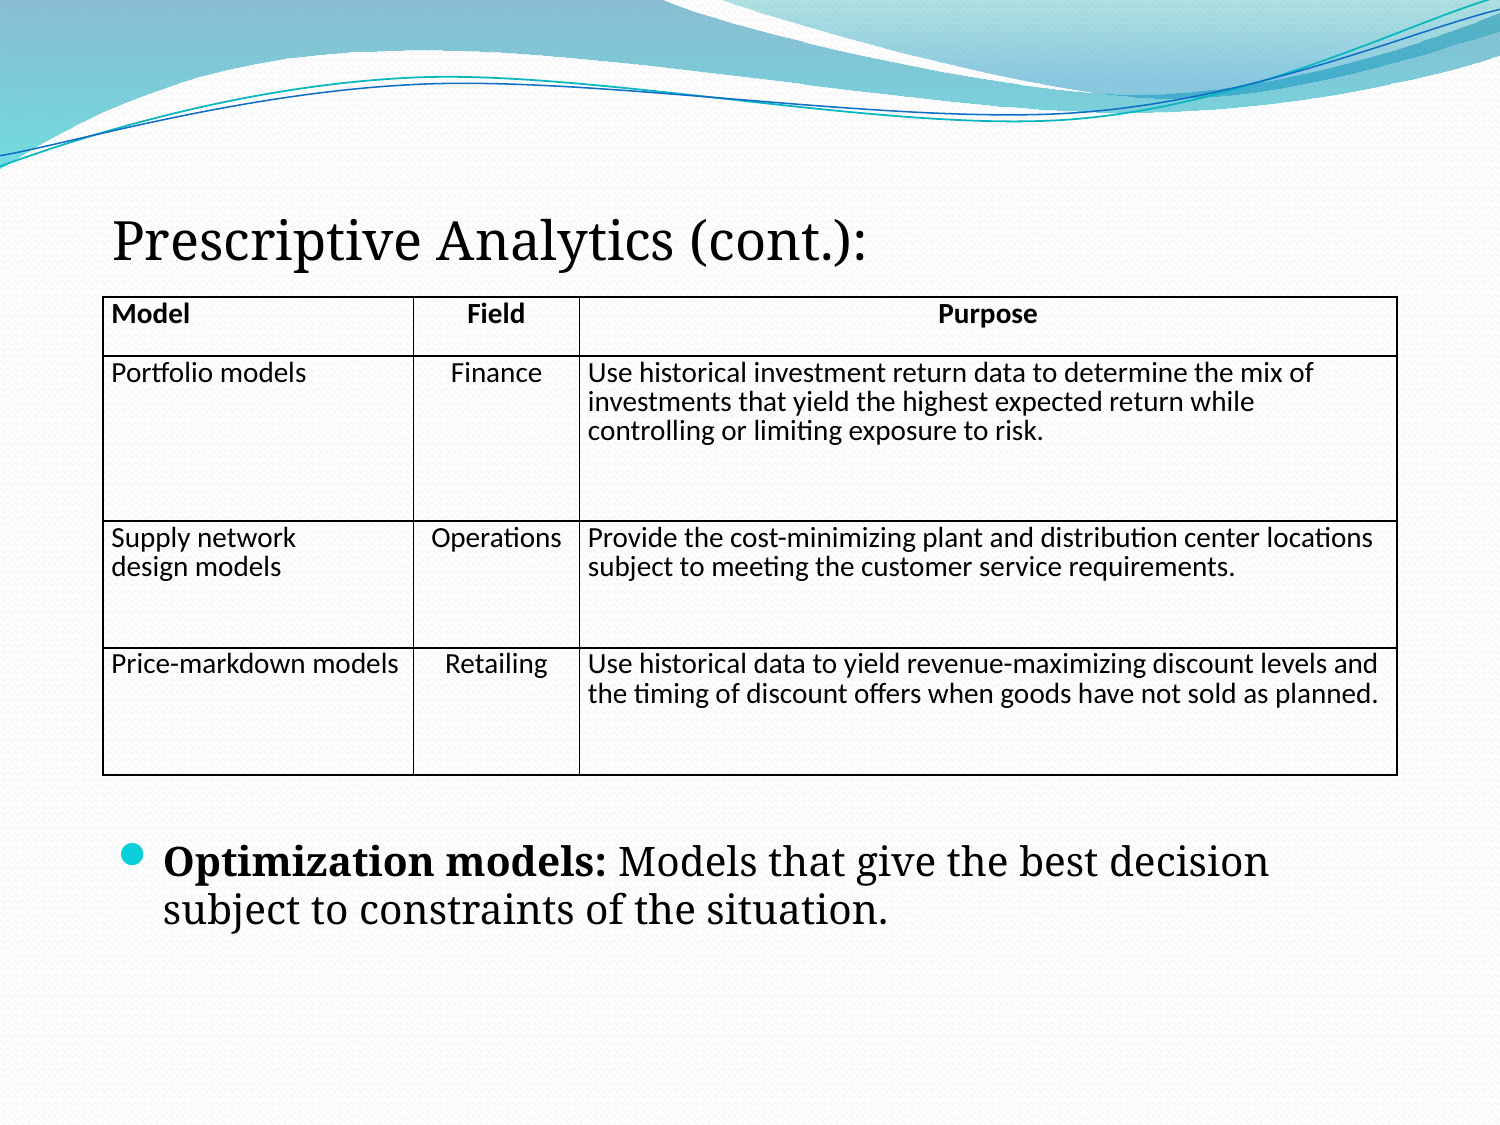

Prescriptive Analytics (cont.):

| Model | Field | Purpose |
| --- | --- | --- |
| Portfolio models | Finance | Use historical investment return data to determine the mix of investments that yield the highest expected return while controlling or limiting exposure to risk. |
| Supply network design models | Operations | Provide the cost-minimizing plant and distribution center locations subject to meeting the customer service requirements. |
| Price-markdown models | Retailing | Use historical data to yield revenue-maximizing discount levels and the timing of discount offers when goods have not sold as planned. |
Optimization models: Models that give the best decision subject to constraints of the situation.